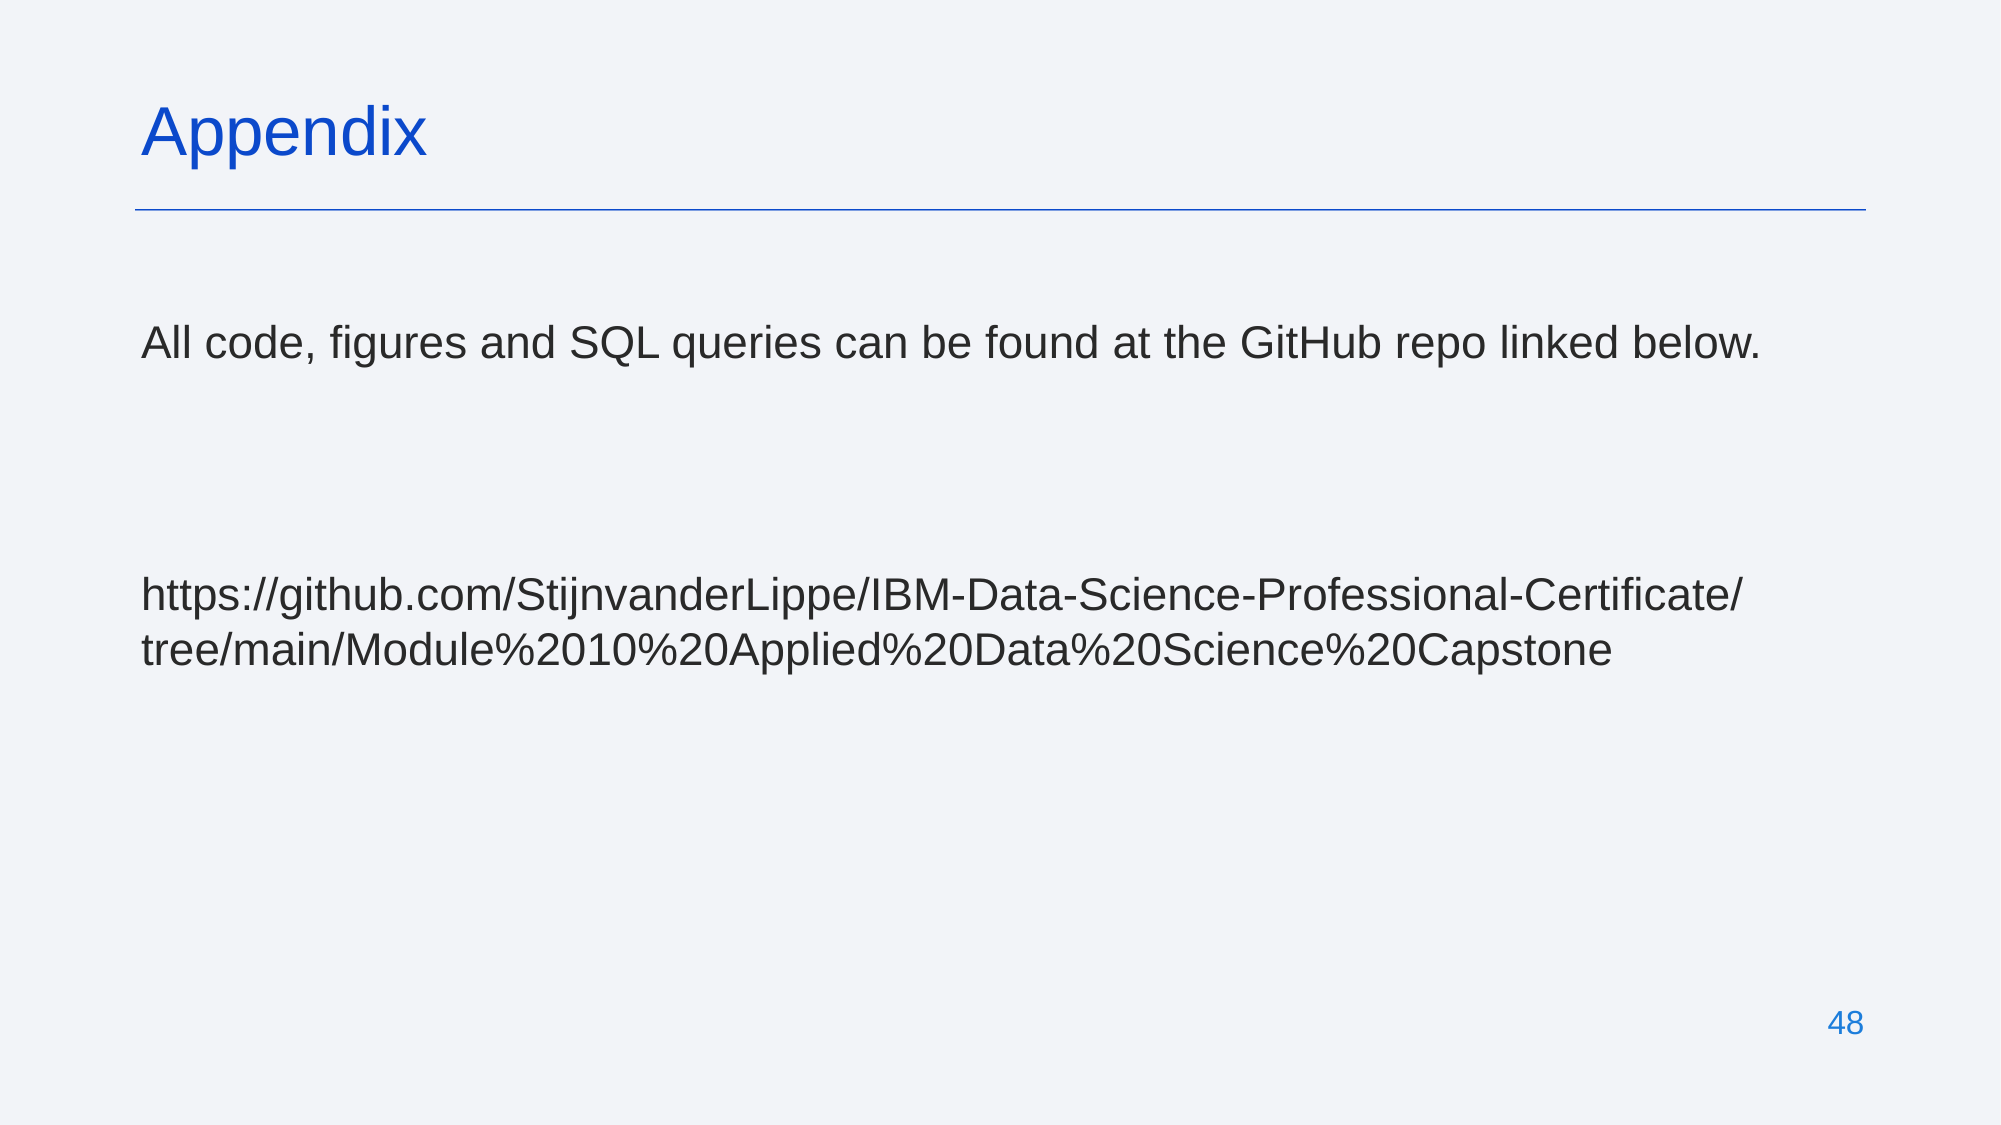

Appendix
All code, figures and SQL queries can be found at the GitHub repo linked below.

https://github.com/StijnvanderLippe/IBM-Data-Science-Professional-Certificate/tree/main/Module%2010%20Applied%20Data%20Science%20Capstone
48